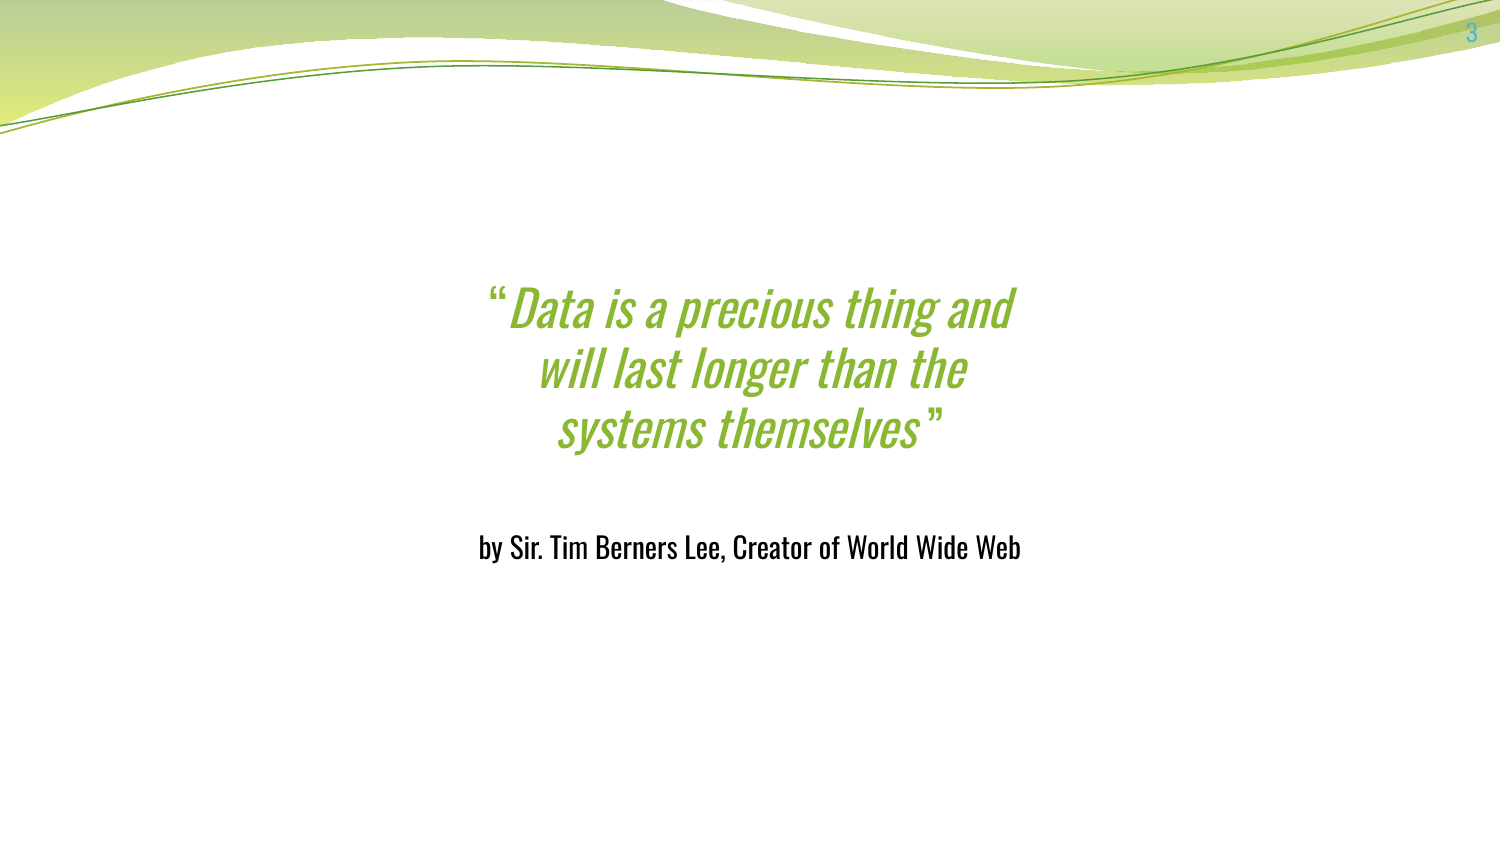

3
“Data is a precious thing and will last longer than the systems themselves ”
by Sir. Tim Berners Lee, Creator of World Wide Web